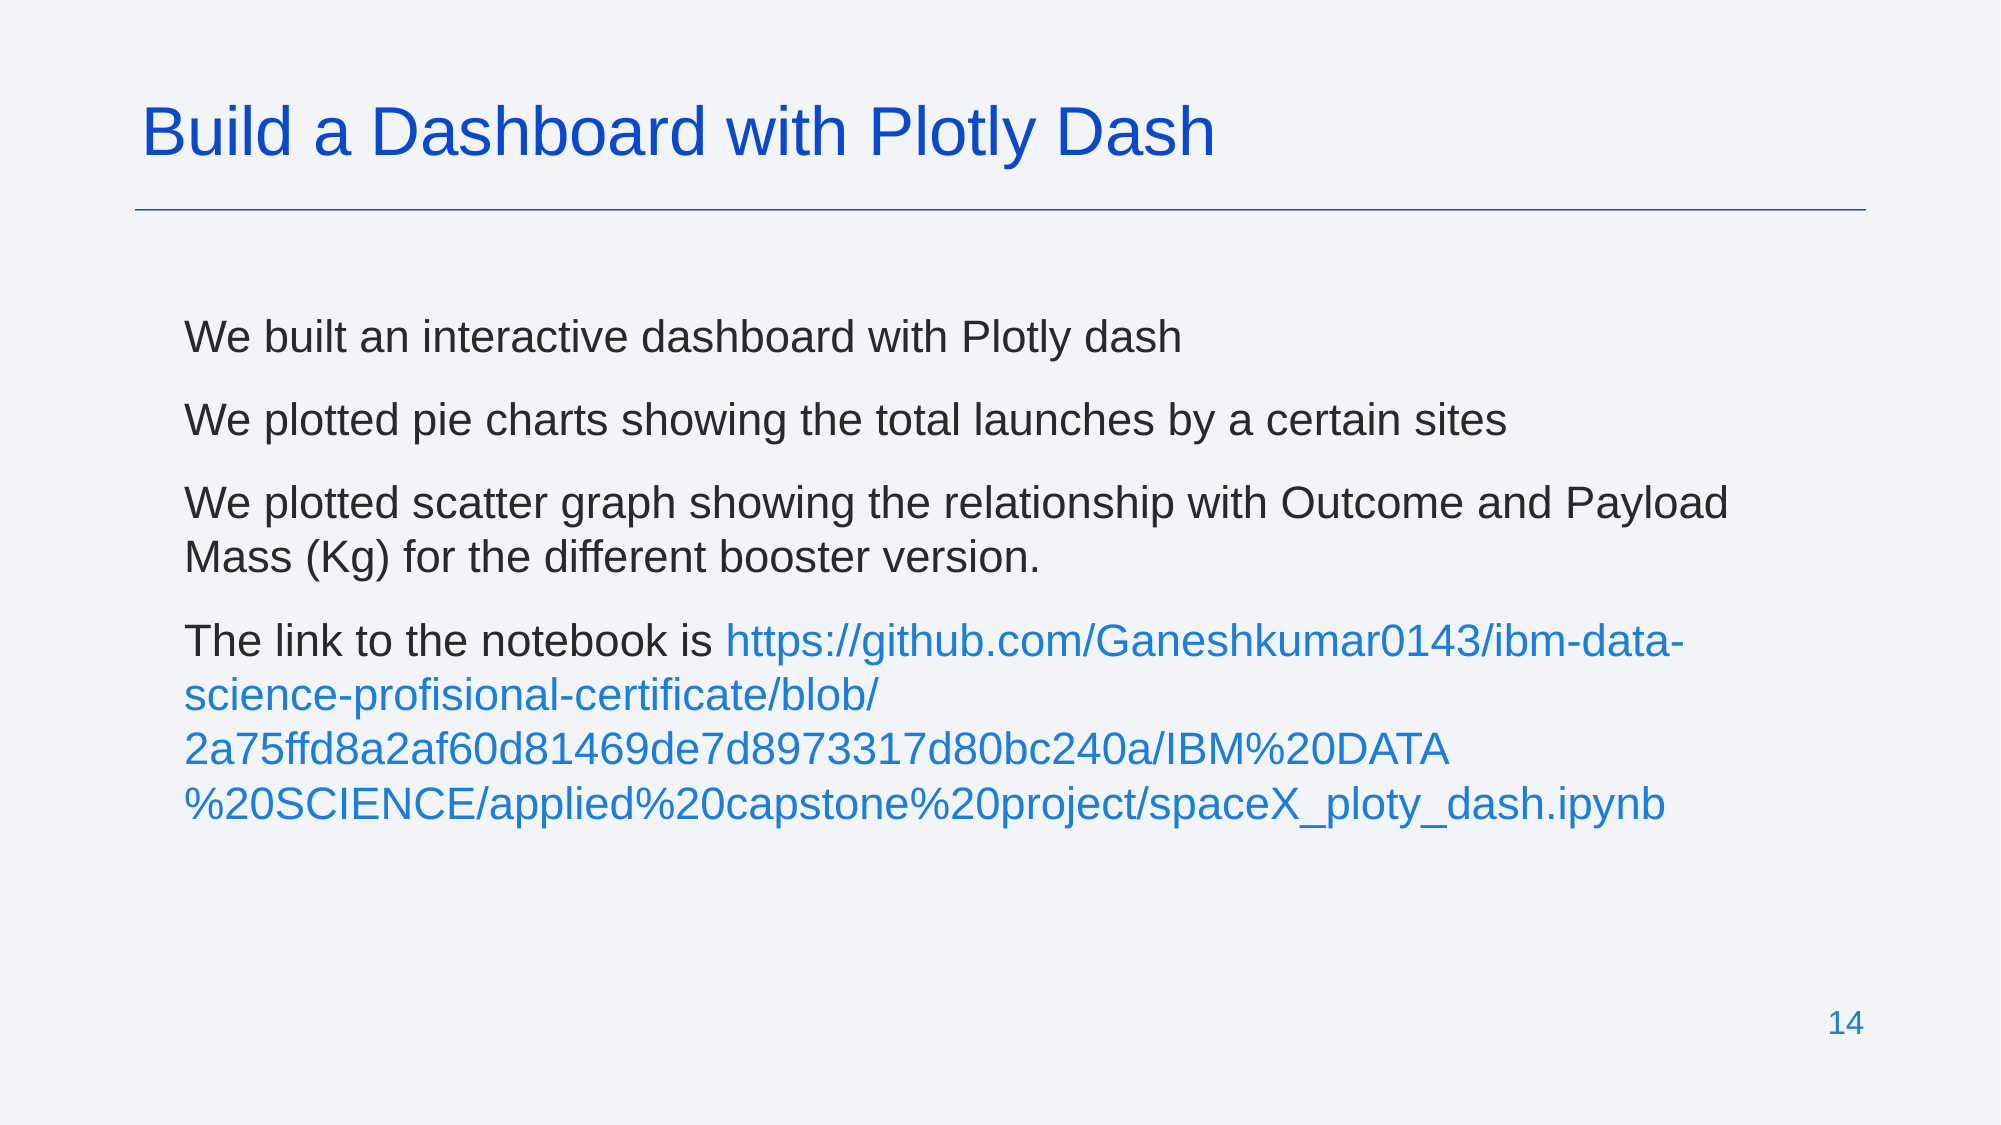

Build a Dashboard with Plotly Dash
We built an interactive dashboard with Plotly dash
We plotted pie charts showing the total launches by a certain sites
We plotted scatter graph showing the relationship with Outcome and Payload Mass (Kg) for the different booster version.
The link to the notebook is https://github.com/Ganeshkumar0143/ibm-data-science-profisional-certificate/blob/2a75ffd8a2af60d81469de7d8973317d80bc240a/IBM%20DATA%20SCIENCE/applied%20capstone%20project/spaceX_ploty_dash.ipynb

14